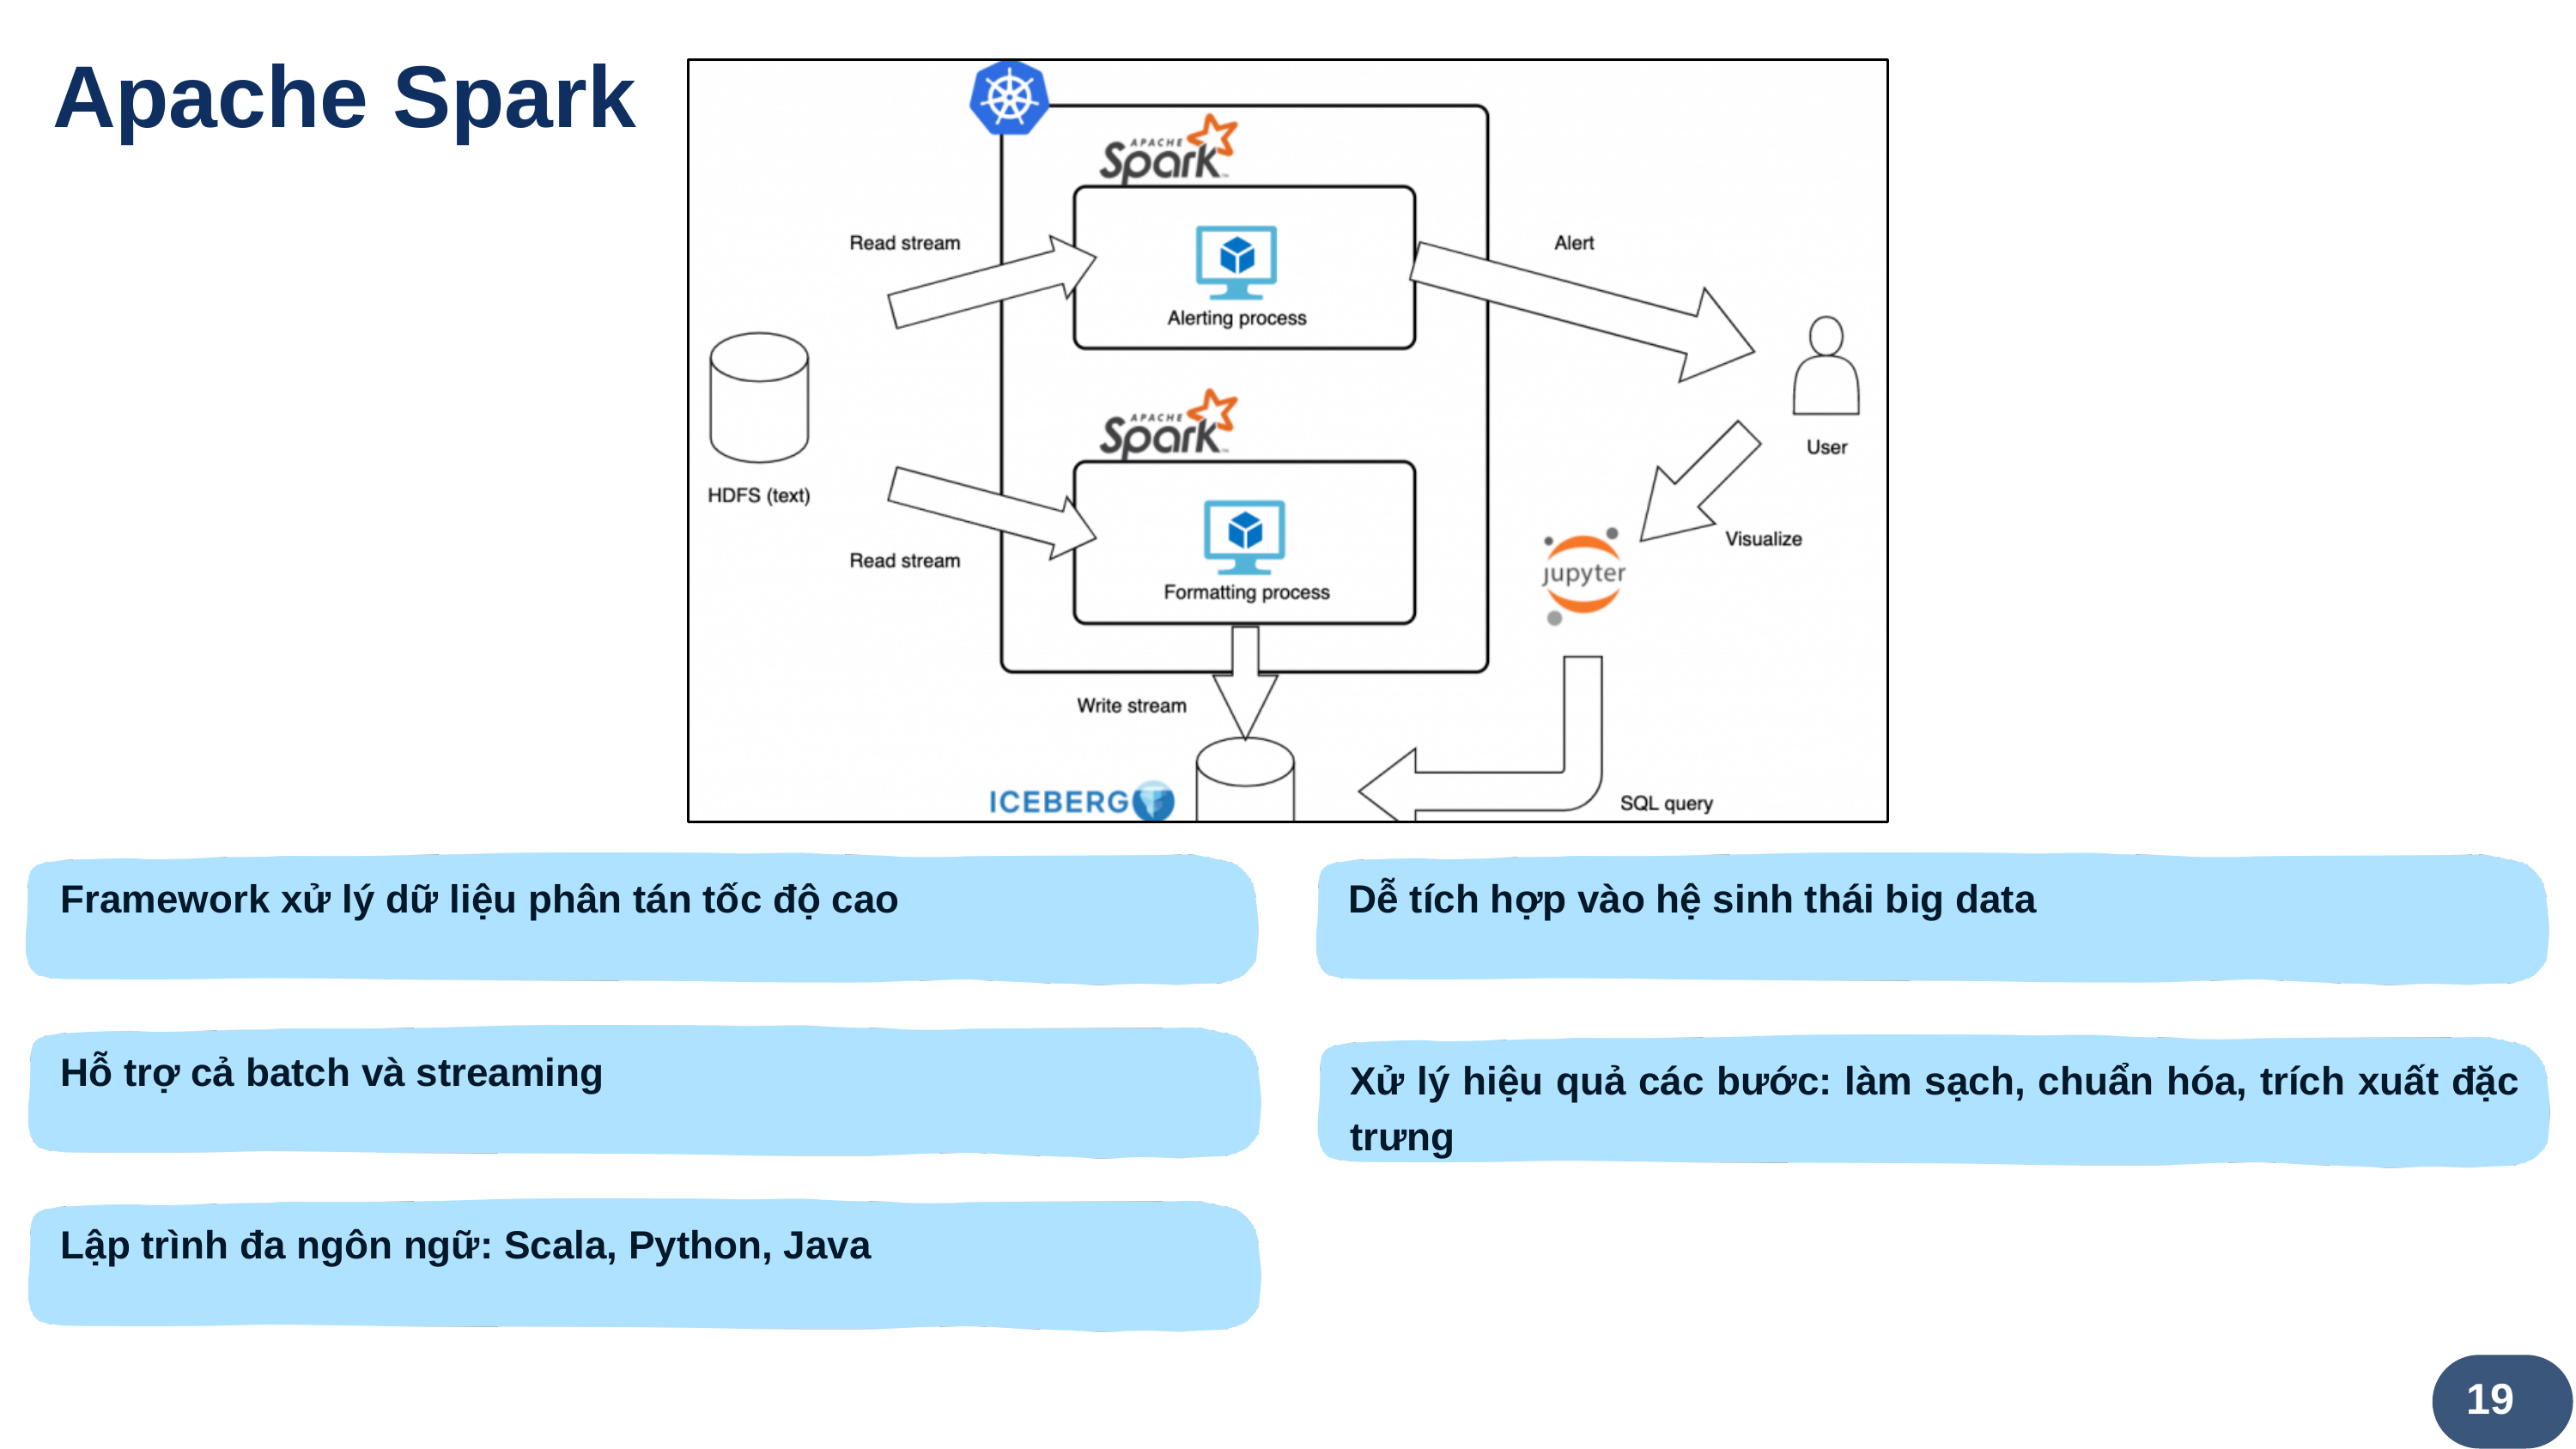

Apache Spark

Framework xử lý dữ liệu phân tán tốc độ cao

Dễ tích hợp vào hệ sinh thái big data

Hỗ trợ cả batch và streaming

Xử lý hiệu quả các bước: làm sạch, chuẩn hóa, trích xuất đặc trưng

Lập trình đa ngôn ngữ: Scala, Python, Java

19